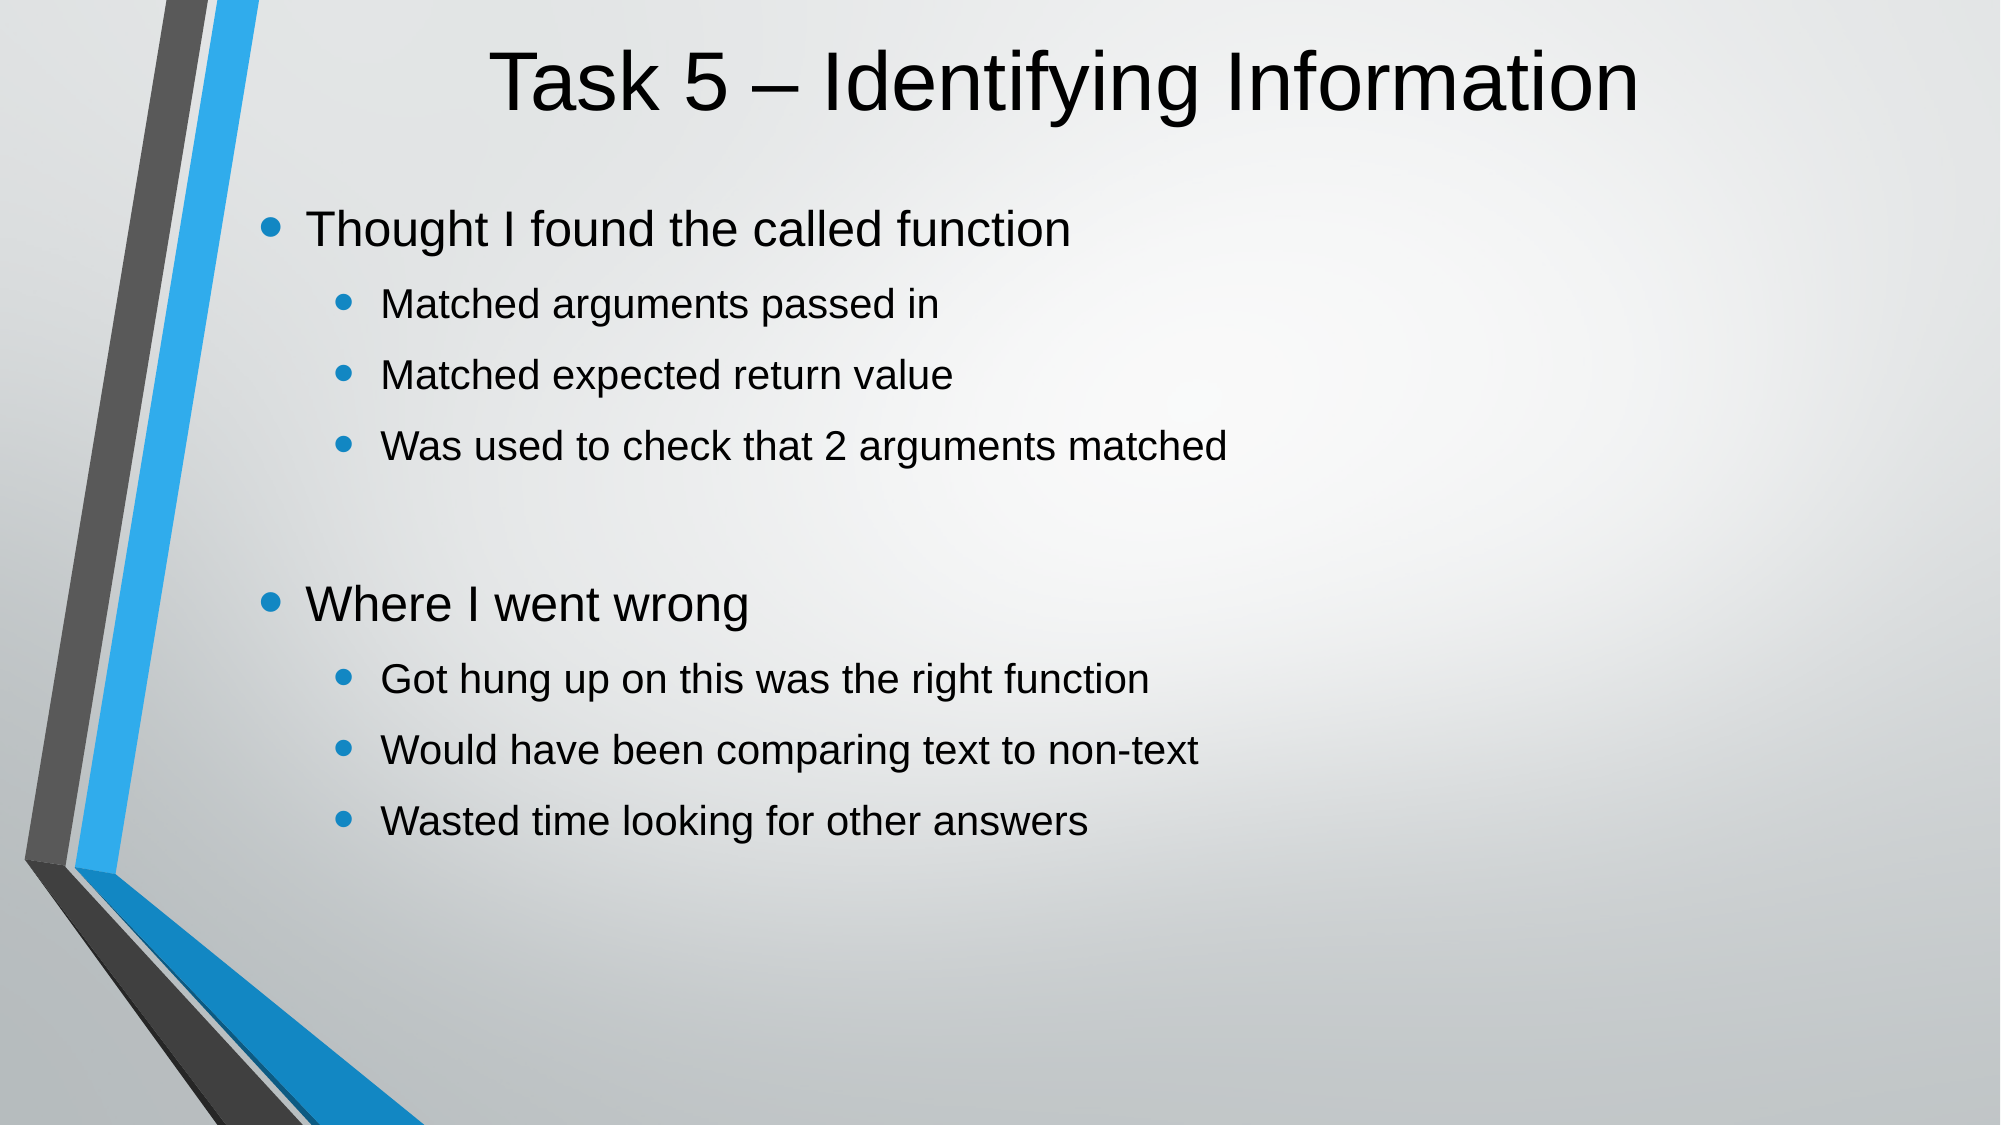

# Task 5 – Identifying Information
Thought I found the called function
Matched arguments passed in
Matched expected return value
Was used to check that 2 arguments matched

Where I went wrong
Got hung up on this was the right function
Would have been comparing text to non-text
Wasted time looking for other answers